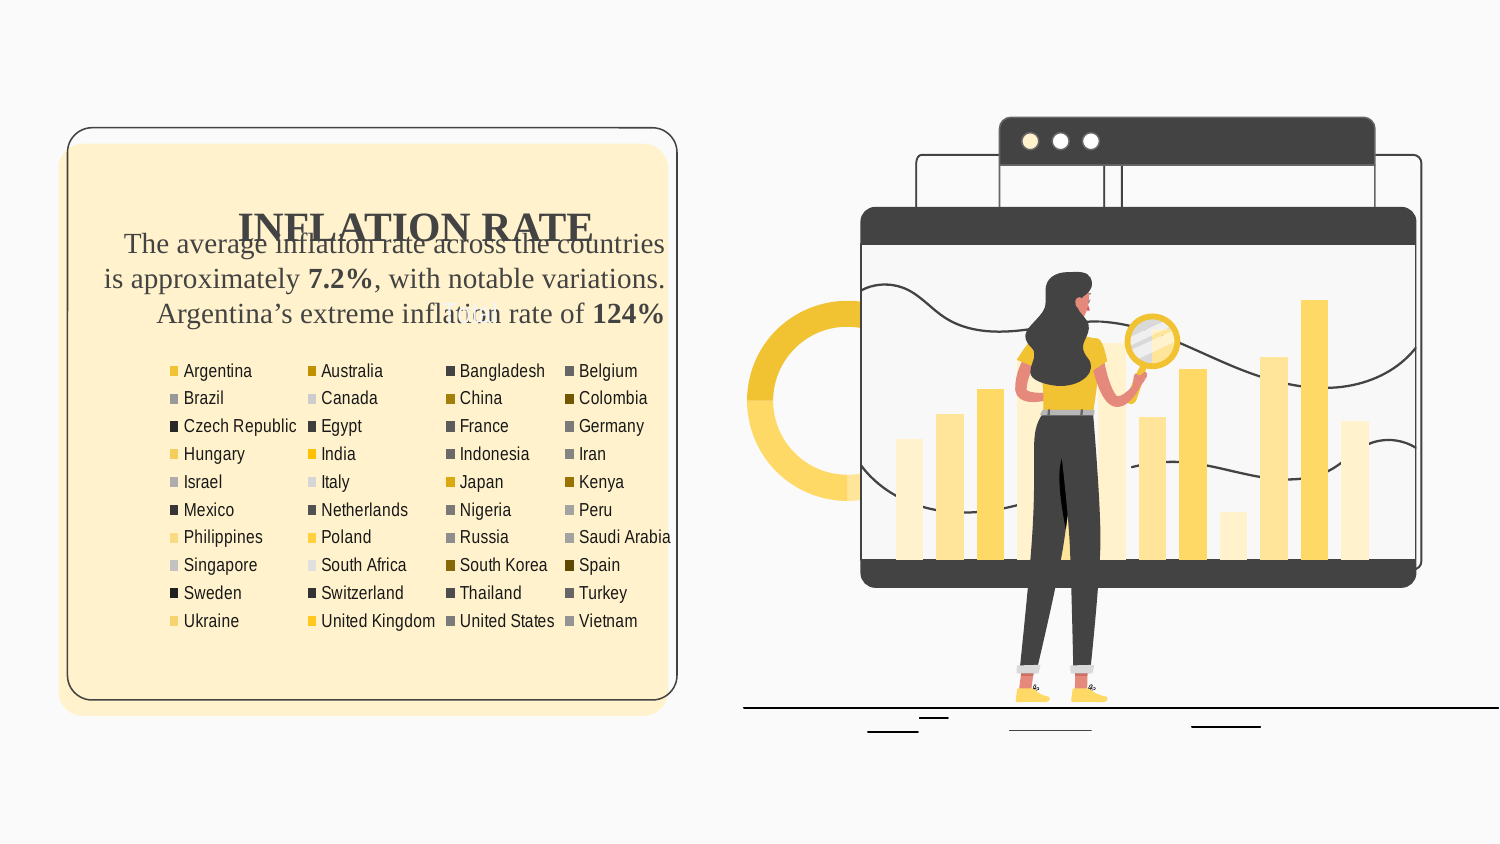

# INFLATION RATE

The average inflation rate across the countries is approximately 7.2%, with notable variations.
Argentina’s extreme inflation rate of 124%

### Chart:

| Category | Total |
|---|---|
| Argentina | 124.0 |
| Australia | 5.0 |
| Bangladesh | 5.6 |
| Belgium | 5.3 |
| Brazil | 5.4 |
| Canada | 4.1 |
| China | 1.9 |
| Colombia | 5.0 |
| Czech Republic | 3.6 |
| Egypt | 22.0 |
| France | 5.6 |
| Germany | 6.0 |
| Hungary | 9.0 |
| India | 4.5 |
| Indonesia | 3.1 |
| Iran | 48.0 |
| Israel | 2.3 |
| Italy | 5.0 |
| Japan | 2.8 |
| Kenya | 7.5 |
| Mexico | 4.0 |
| Netherlands | 4.9 |
| Nigeria | 18.0 |
| Peru | 4.2 |
| Philippines | 3.8 |
| Poland | 3.5 |
| Russia | 4.5 |
| Saudi Arabia | 2.1 |
| Singapore | 2.5 |
| South Africa | 6.2 |
| South Korea | 4.6 |
| Spain | 4.1 |
| Sweden | 4.5 |
| Switzerland | 3.0 |
| Thailand | 1.5 |
| Turkey | 50.0 |
| Ukraine | 24.0 |
| United Kingdom | 6.5 |
| United States | 3.7 |
| Vietnam | 3.0 |